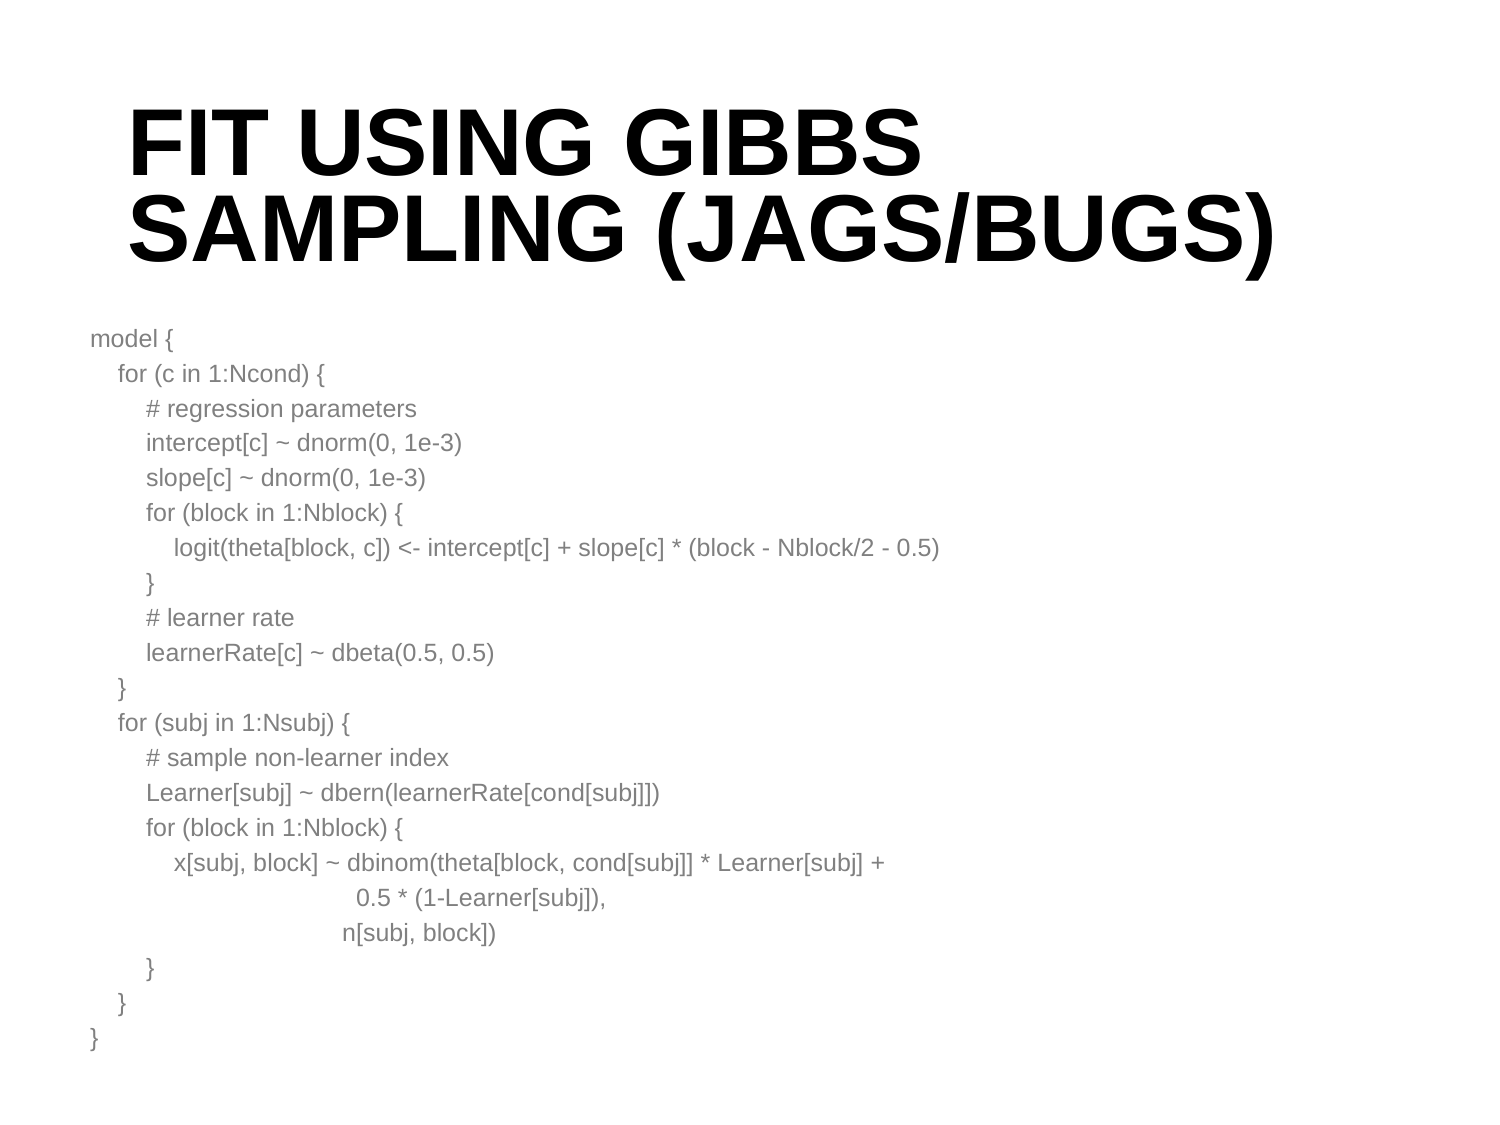

# FIT USING GIBBS SAMPLING (JAGS/BUGS)
model {
    for (c in 1:Ncond) {
        # regression parameters
        intercept[c] ~ dnorm(0, 1e-3)
        slope[c] ~ dnorm(0, 1e-3)
        for (block in 1:Nblock) {
            logit(theta[block, c]) <- intercept[c] + slope[c] * (block - Nblock/2 - 0.5)
        }
        # learner rate
        learnerRate[c] ~ dbeta(0.5, 0.5)
    }
    for (subj in 1:Nsubj) {
        # sample non-learner index
        Learner[subj] ~ dbern(learnerRate[cond[subj]])
        for (block in 1:Nblock) {
            x[subj, block] ~ dbinom(theta[block, cond[subj]] * Learner[subj] +
                                      0.5 * (1-Learner[subj]),
                                    n[subj, block])
        }
    }
}